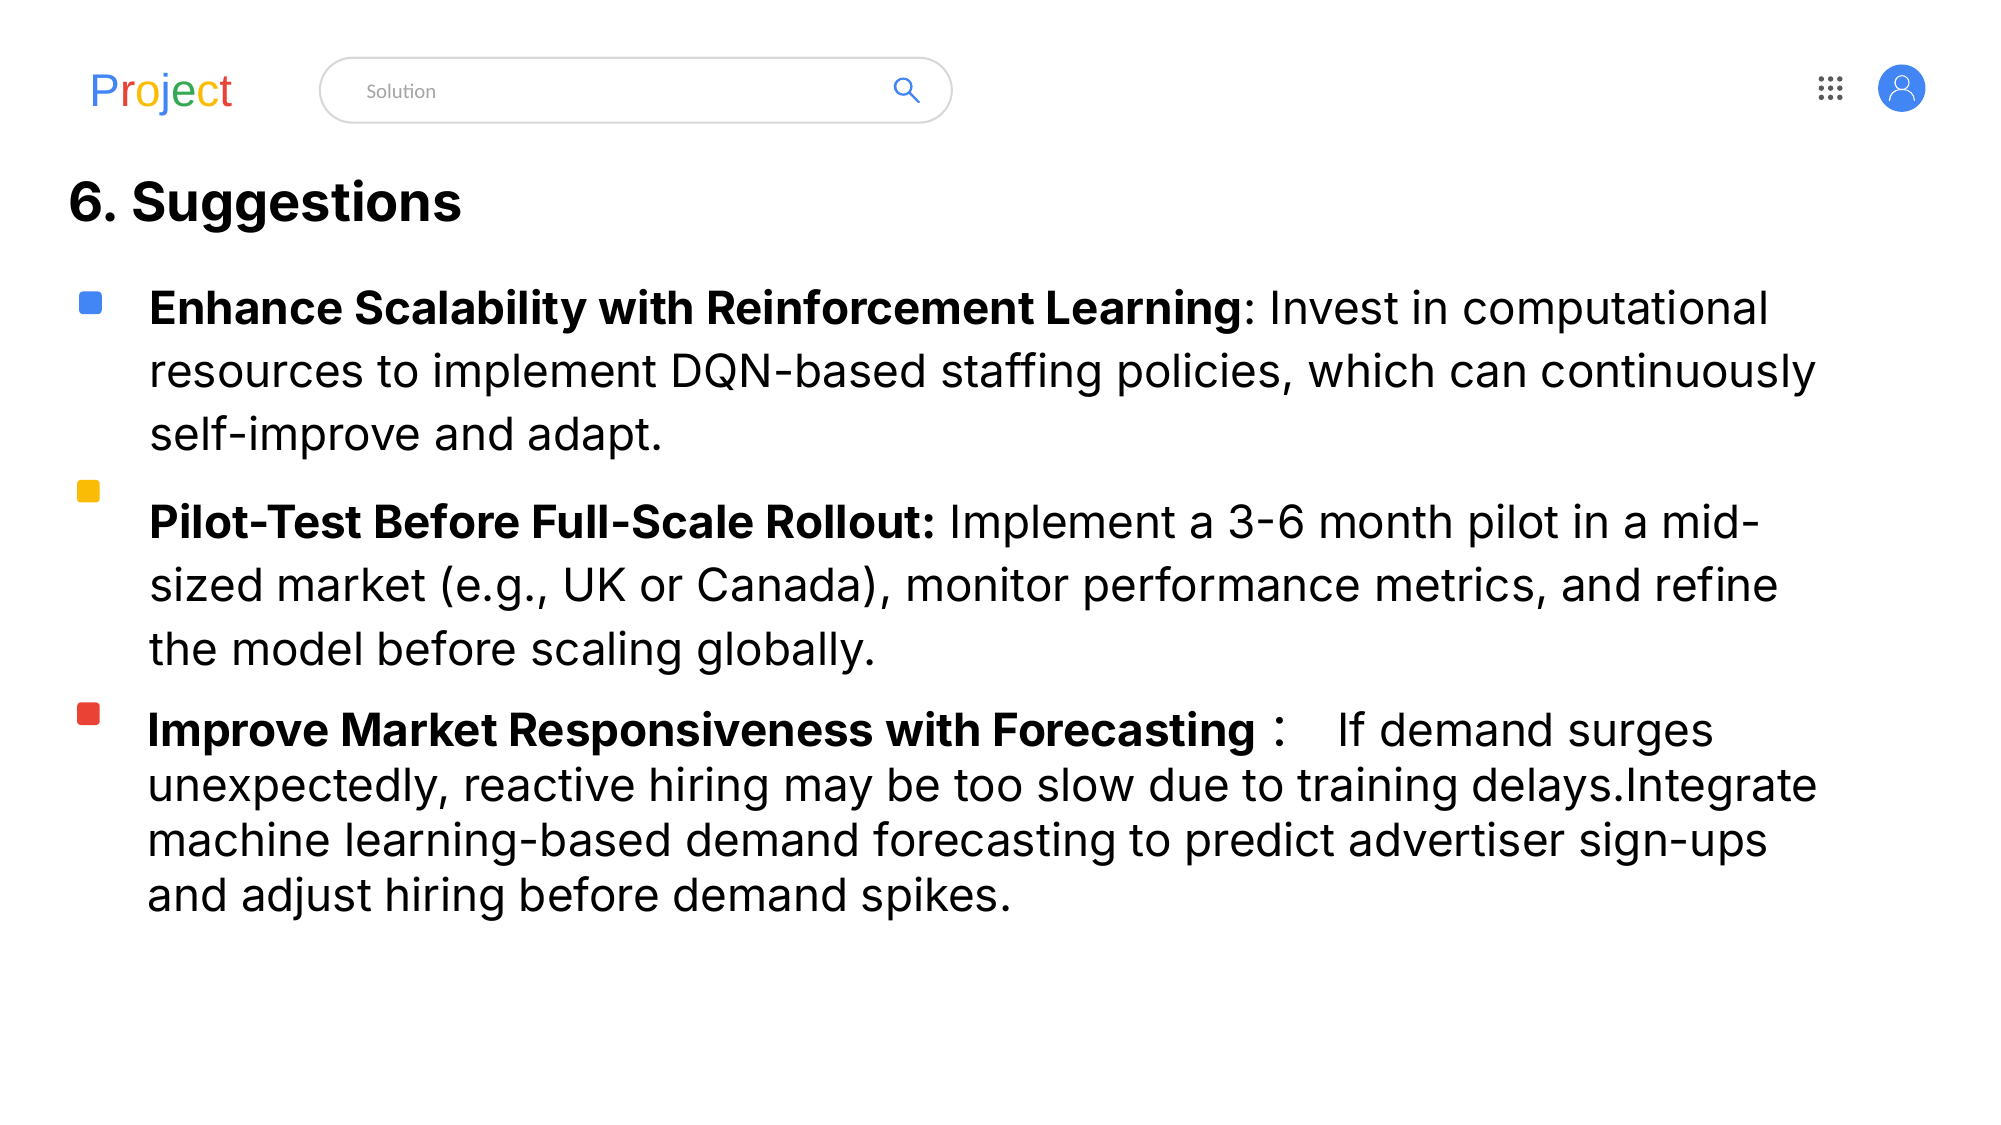

Solution
6. Suggestions
Enhance Scalability with Reinforcement Learning: Invest in computational resources to implement DQN-based staffing policies, which can continuously self-improve and adapt.
Pilot-Test Before Full-Scale Rollout: Implement a 3-6 month pilot in a mid-sized market (e.g., UK or Canada), monitor performance metrics, and refine the model before scaling globally.

Improve Market Responsiveness with Forecasting： If demand surges unexpectedly, reactive hiring may be too slow due to training delays.Integrate machine learning-based demand forecasting to predict advertiser sign-ups and adjust hiring before demand spikes.